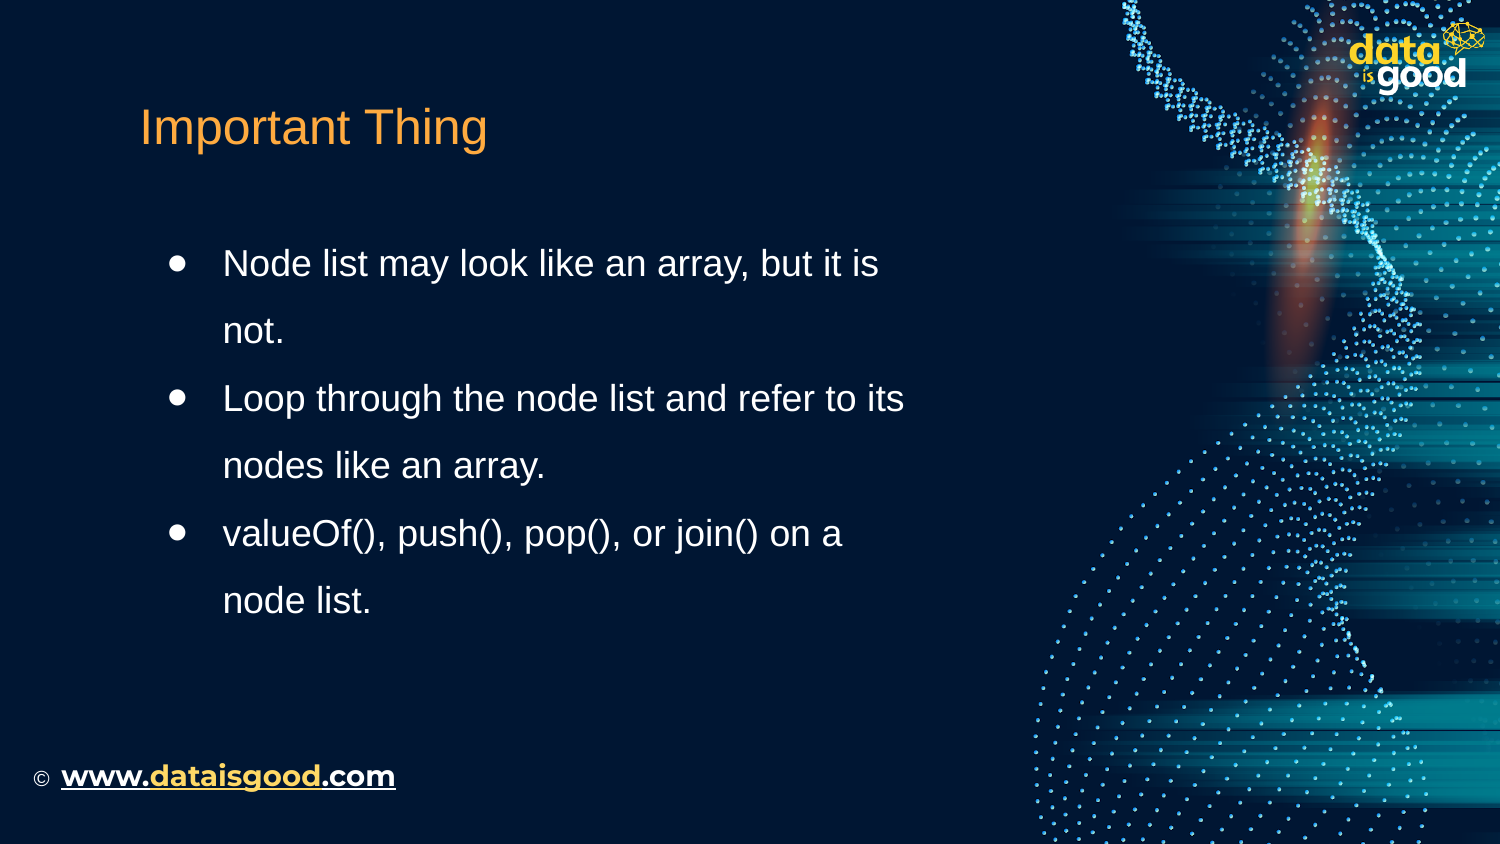

# Important Thing
Node list may look like an array, but it is not.
Loop through the node list and refer to its nodes like an array.
valueOf(), push(), pop(), or join() on a node list.